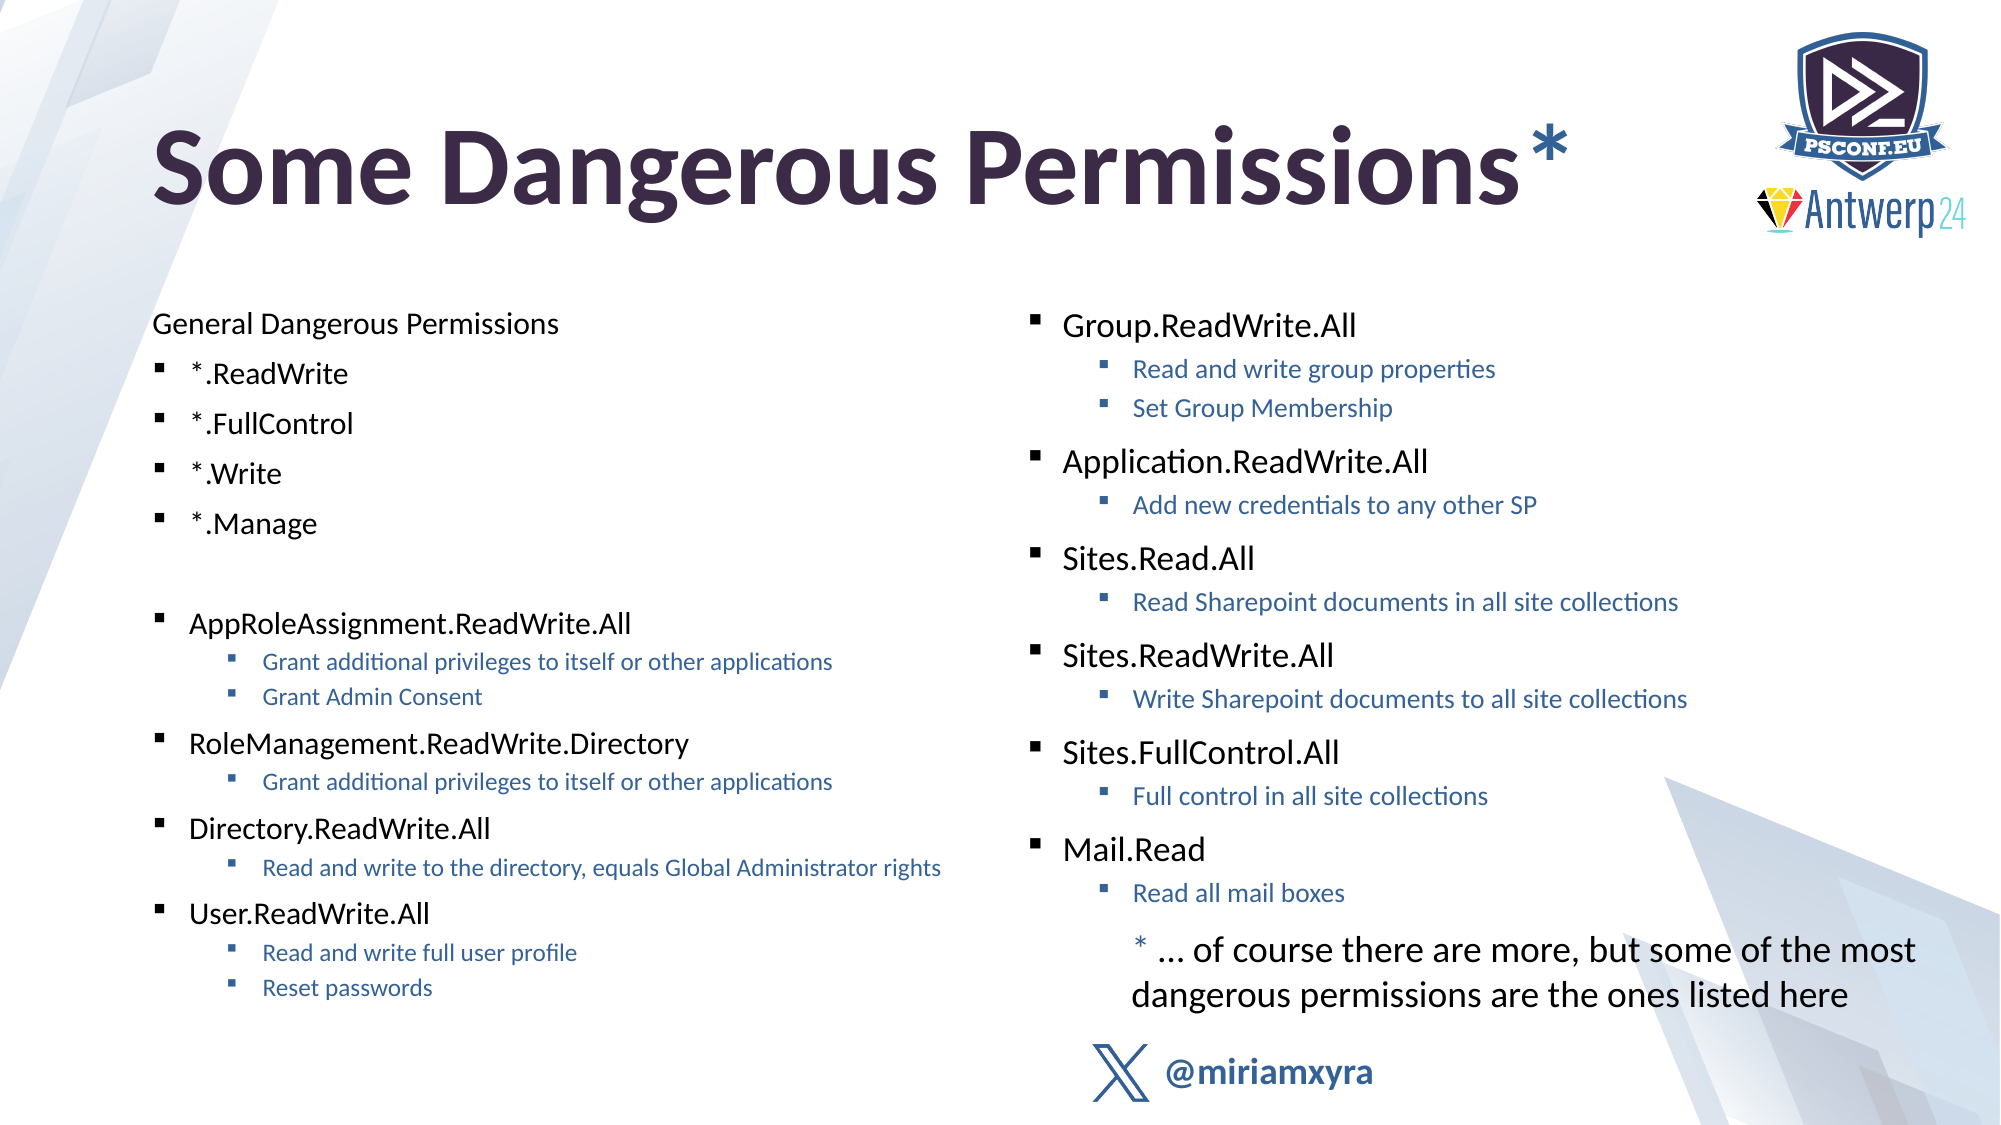

# Some Dangerous Permissions*
General Dangerous Permissions
*.ReadWrite
*.FullControl
*.Write
*.Manage

AppRoleAssignment.ReadWrite.All
Grant additional privileges to itself or other applications
Grant Admin Consent
RoleManagement.ReadWrite.Directory
Grant additional privileges to itself or other applications
Directory.ReadWrite.All
Read and write to the directory, equals Global Administrator rights
User.ReadWrite.All
Read and write full user profile
Reset passwords
Group.ReadWrite.All
Read and write group properties
Set Group Membership
Application.ReadWrite.All
Add new credentials to any other SP
Sites.Read.All
Read Sharepoint documents in all site collections
Sites.ReadWrite.All
Write Sharepoint documents to all site collections
Sites.FullControl.All
Full control in all site collections
Mail.Read
Read all mail boxes
* … of course there are more, but some of the most dangerous permissions are the ones listed here